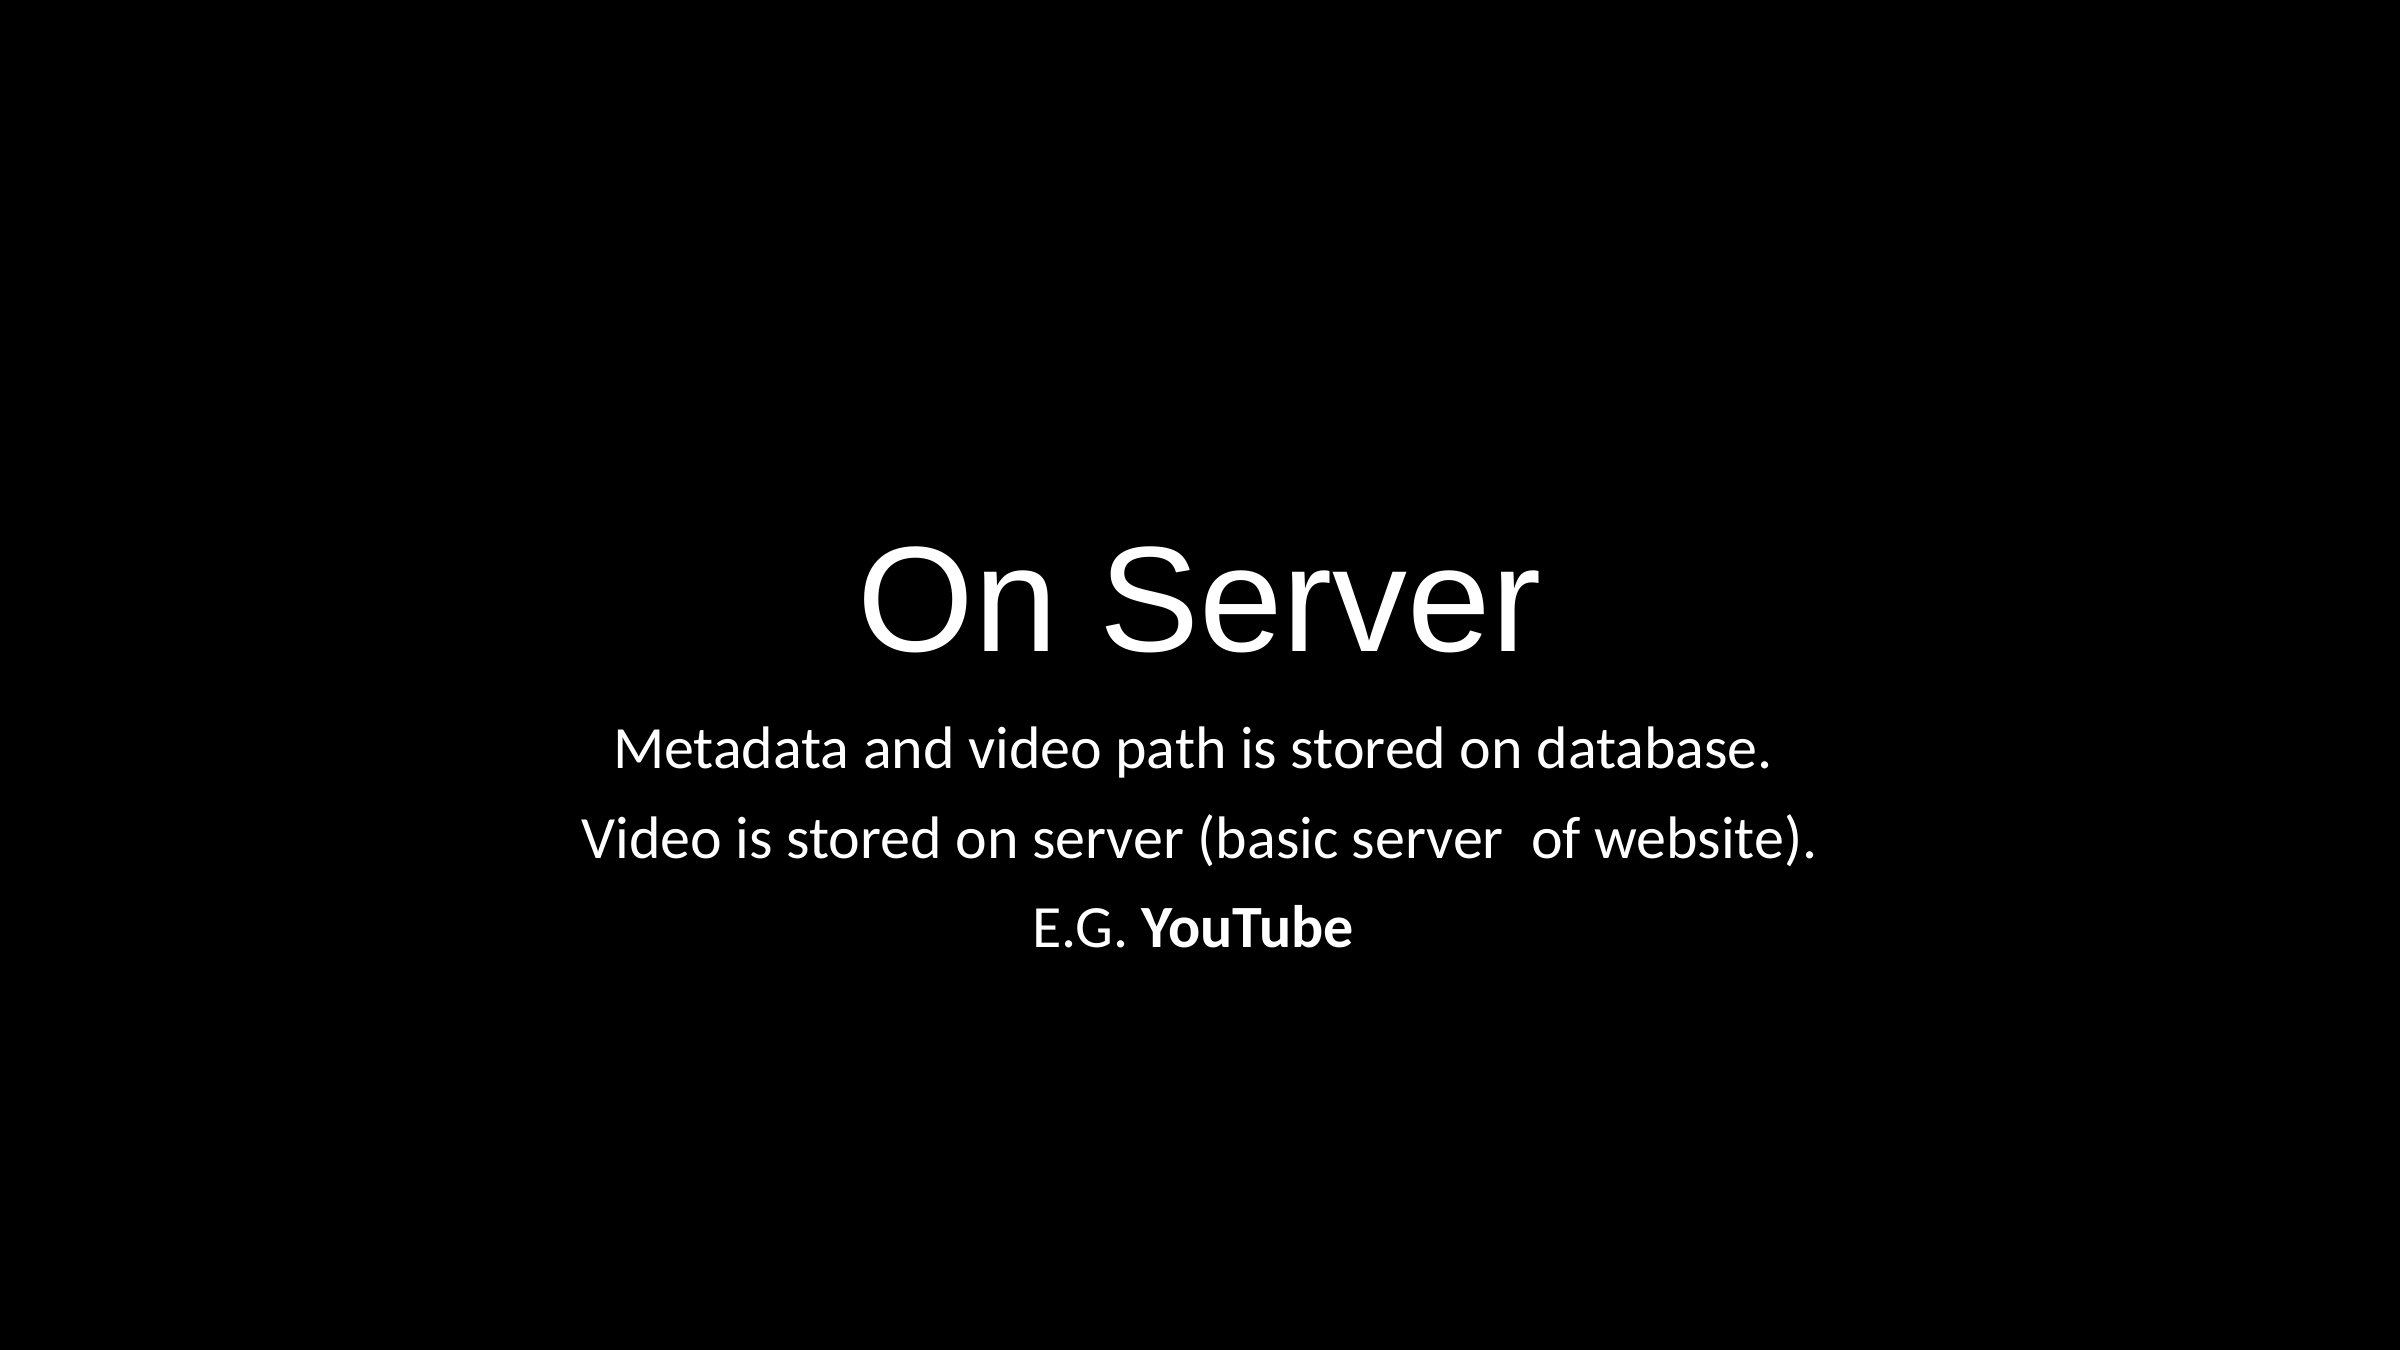

On Server
Metadata and video path is stored on database.
Video is stored on server (basic server  of website).
E.G. YouTube